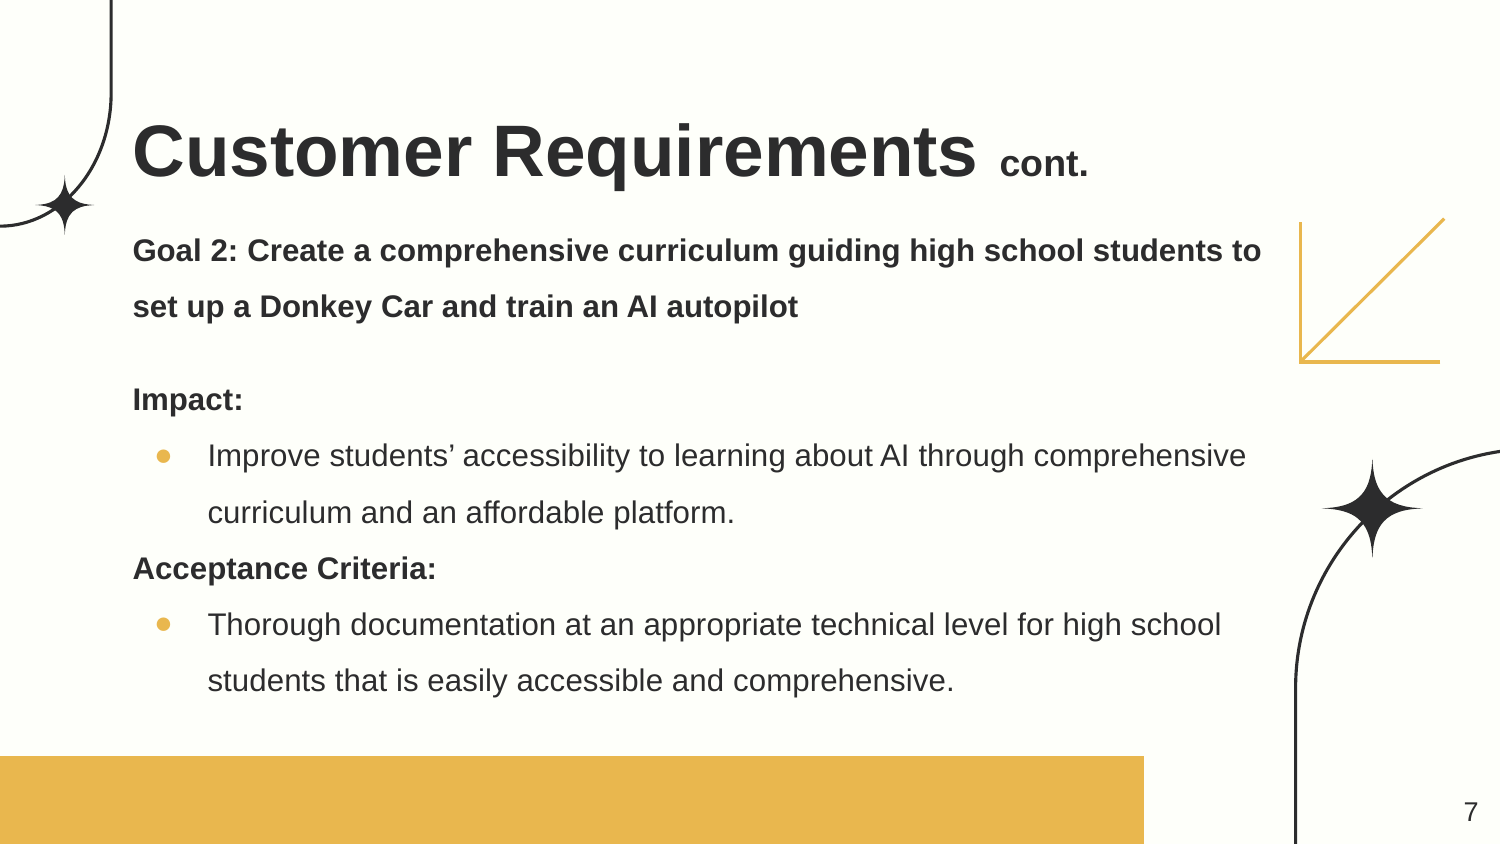

# Customer Requirements cont.
Goal 2: Create a comprehensive curriculum guiding high school students to set up a Donkey Car and train an AI autopilot

Impact:
Improve students’ accessibility to learning about AI through comprehensive curriculum and an affordable platform.
Acceptance Criteria:
Thorough documentation at an appropriate technical level for high school students that is easily accessible and comprehensive.

7